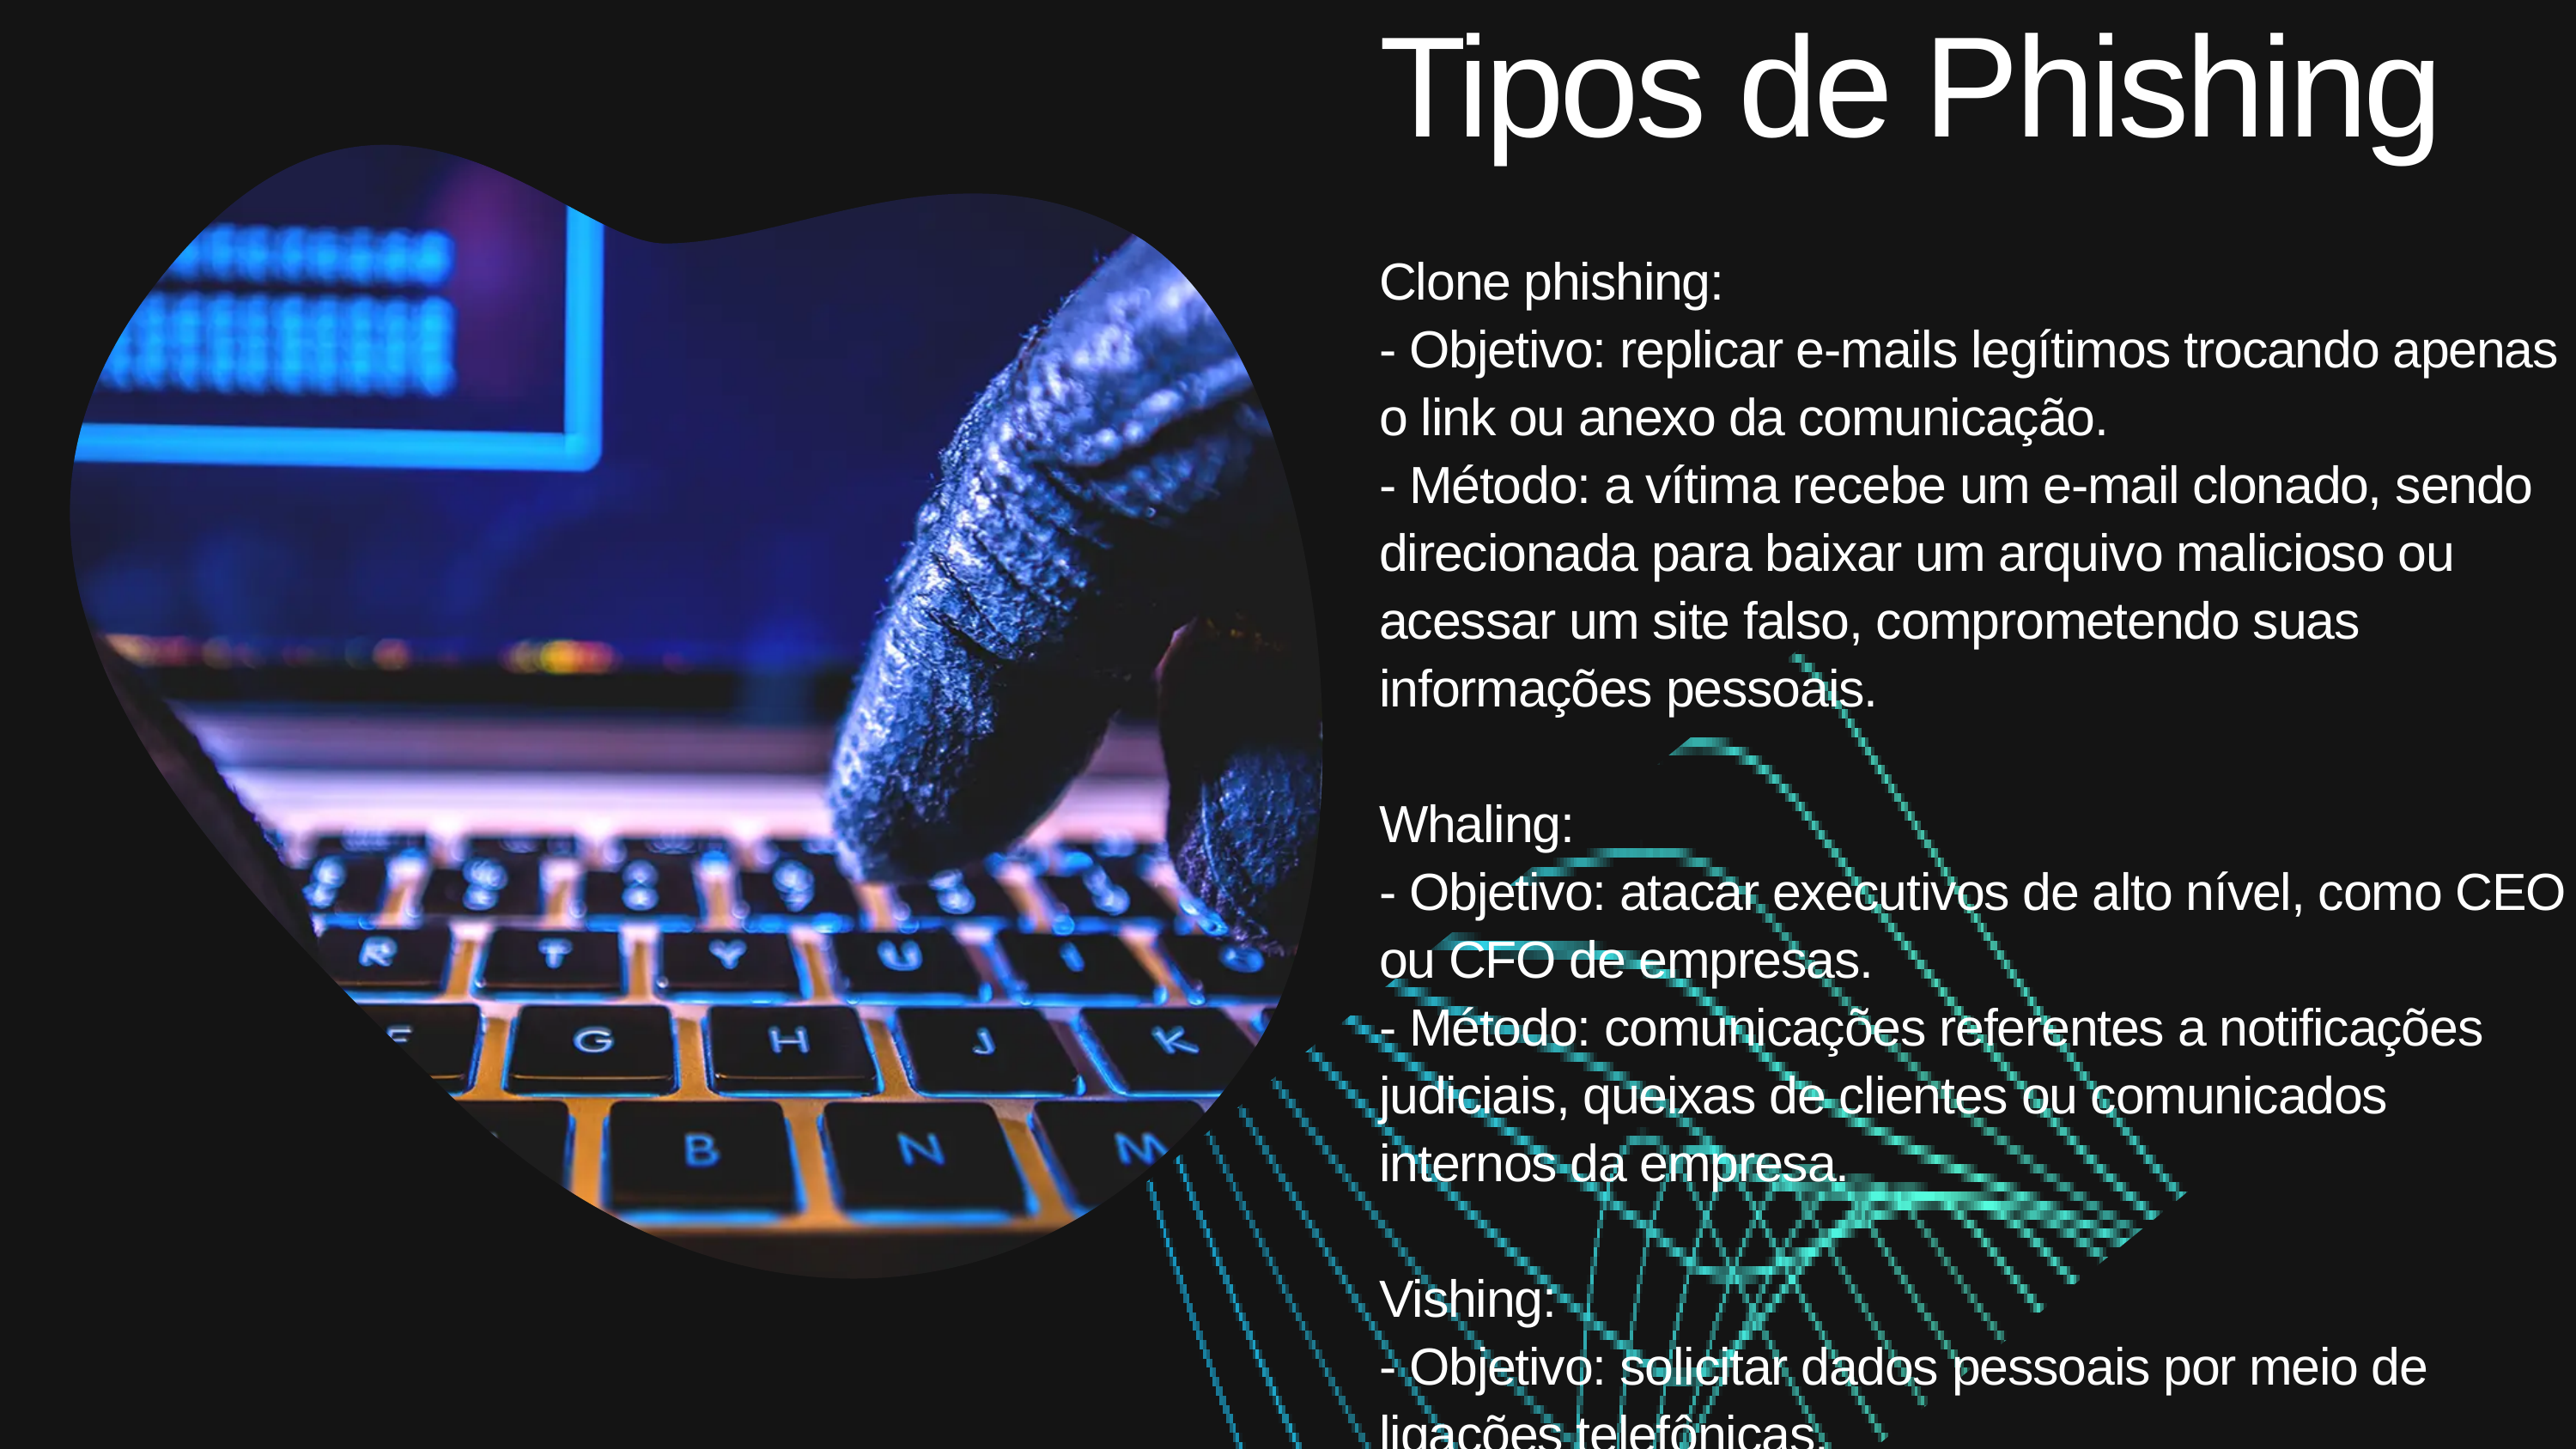

Tipos de Phishing
Clone phishing:
- Objetivo: replicar e-mails legítimos trocando apenas o link ou anexo da comunicação.
- Método: a vítima recebe um e-mail clonado, sendo direcionada para baixar um arquivo malicioso ou acessar um site falso, comprometendo suas informações pessoais.

Whaling:
- Objetivo: atacar executivos de alto nível, como CEO ou CFO de empresas.
- Método: comunicações referentes a notificações judiciais, queixas de clientes ou comunicados internos da empresa.

Vishing:
- Objetivo: solicitar dados pessoais por meio de ligações telefônicas.
-